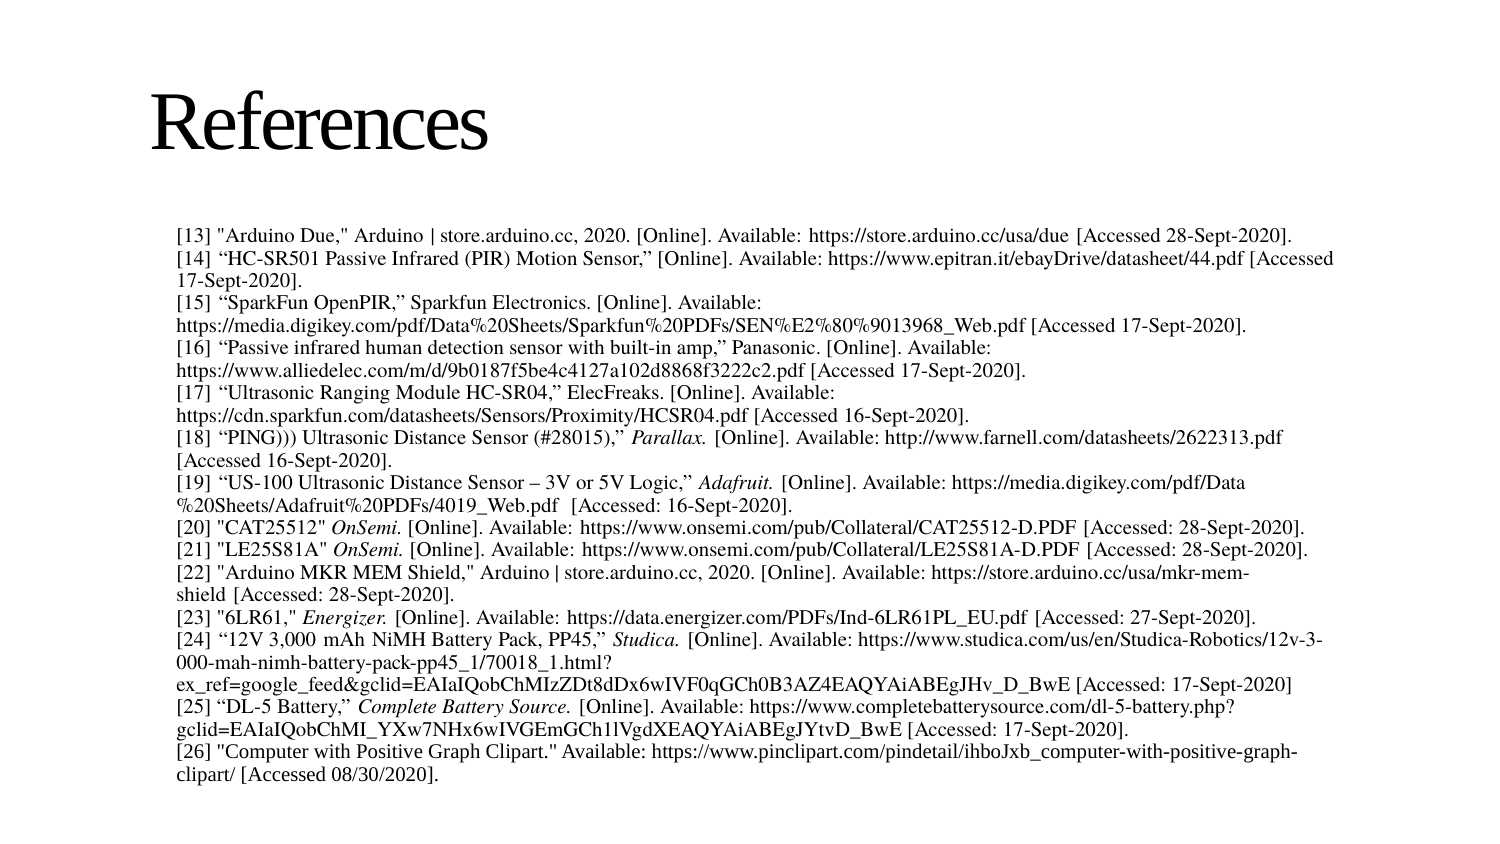

# References
[13] "Arduino Due," Arduino | store.arduino.cc, 2020. [Online]. Available: https://store.arduino.cc/usa/due [Accessed 28-Sept-2020].
[14] “HC-SR501 Passive Infrared (PIR) Motion Sensor,” [Online]. Available: https://www.epitran.it/ebayDrive/datasheet/44.pdf [Accessed 17-Sept-2020].
[15] “SparkFun OpenPIR,” Sparkfun Electronics. [Online]. Available: https://media.digikey.com/pdf/Data%20Sheets/Sparkfun%20PDFs/SEN%E2%80%9013968_Web.pdf [Accessed 17-Sept-2020].
[16] “Passive infrared human detection sensor with built-in amp,” Panasonic. [Online]. Available: https://www.alliedelec.com/m/d/9b0187f5be4c4127a102d8868f3222c2.pdf [Accessed 17-Sept-2020].
[17] “Ultrasonic Ranging Module HC-SR04,” ElecFreaks. [Online]. Available: https://cdn.sparkfun.com/datasheets/Sensors/Proximity/HCSR04.pdf [Accessed 16-Sept-2020].
[18] “PING))) Ultrasonic Distance Sensor (#28015),” Parallax. [Online]. Available: http://www.farnell.com/datasheets/2622313.pdf [Accessed 16-Sept-2020].
[19] “US-100 Ultrasonic Distance Sensor – 3V or 5V Logic,” Adafruit. [Online]. Available: https://media.digikey.com/pdf/Data%20Sheets/Adafruit%20PDFs/4019_Web.pdf  [Accessed: 16-Sept-2020].
[20] "CAT25512" OnSemi. [Online]. Available: https://www.onsemi.com/pub/Collateral/CAT25512-D.PDF [Accessed: 28-Sept-2020].
[21] "LE25S81A" OnSemi. [Online]. Available: https://www.onsemi.com/pub/Collateral/LE25S81A-D.PDF [Accessed: 28-Sept-2020].
[22] "Arduino MKR MEM Shield," Arduino | store.arduino.cc, 2020. [Online]. Available: https://store.arduino.cc/usa/mkr-mem-shield [Accessed: 28-Sept-2020].
[23] "6LR61," Energizer. [Online]. Available: https://data.energizer.com/PDFs/Ind-6LR61PL_EU.pdf [Accessed: 27-Sept-2020].
[24] “12V 3,000 mAh NiMH Battery Pack, PP45,” Studica. [Online]. Available: https://www.studica.com/us/en/Studica-Robotics/12v-3-000-mah-nimh-battery-pack-pp45_1/70018_1.html?ex_ref=google_feed&gclid=EAIaIQobChMIzZDt8dDx6wIVF0qGCh0B3AZ4EAQYAiABEgJHv_D_BwE [Accessed: 17-Sept-2020]
[25] “DL-5 Battery,” Complete Battery Source. [Online]. Available: https://www.completebatterysource.com/dl-5-battery.php?gclid=EAIaIQobChMI_YXw7NHx6wIVGEmGCh1lVgdXEAQYAiABEgJYtvD_BwE [Accessed: 17-Sept-2020].
[26] "Computer with Positive Graph Clipart." Available: https://www.pinclipart.com/pindetail/ihboJxb_computer-with-positive-graph-clipart/ [Accessed 08/30/2020].